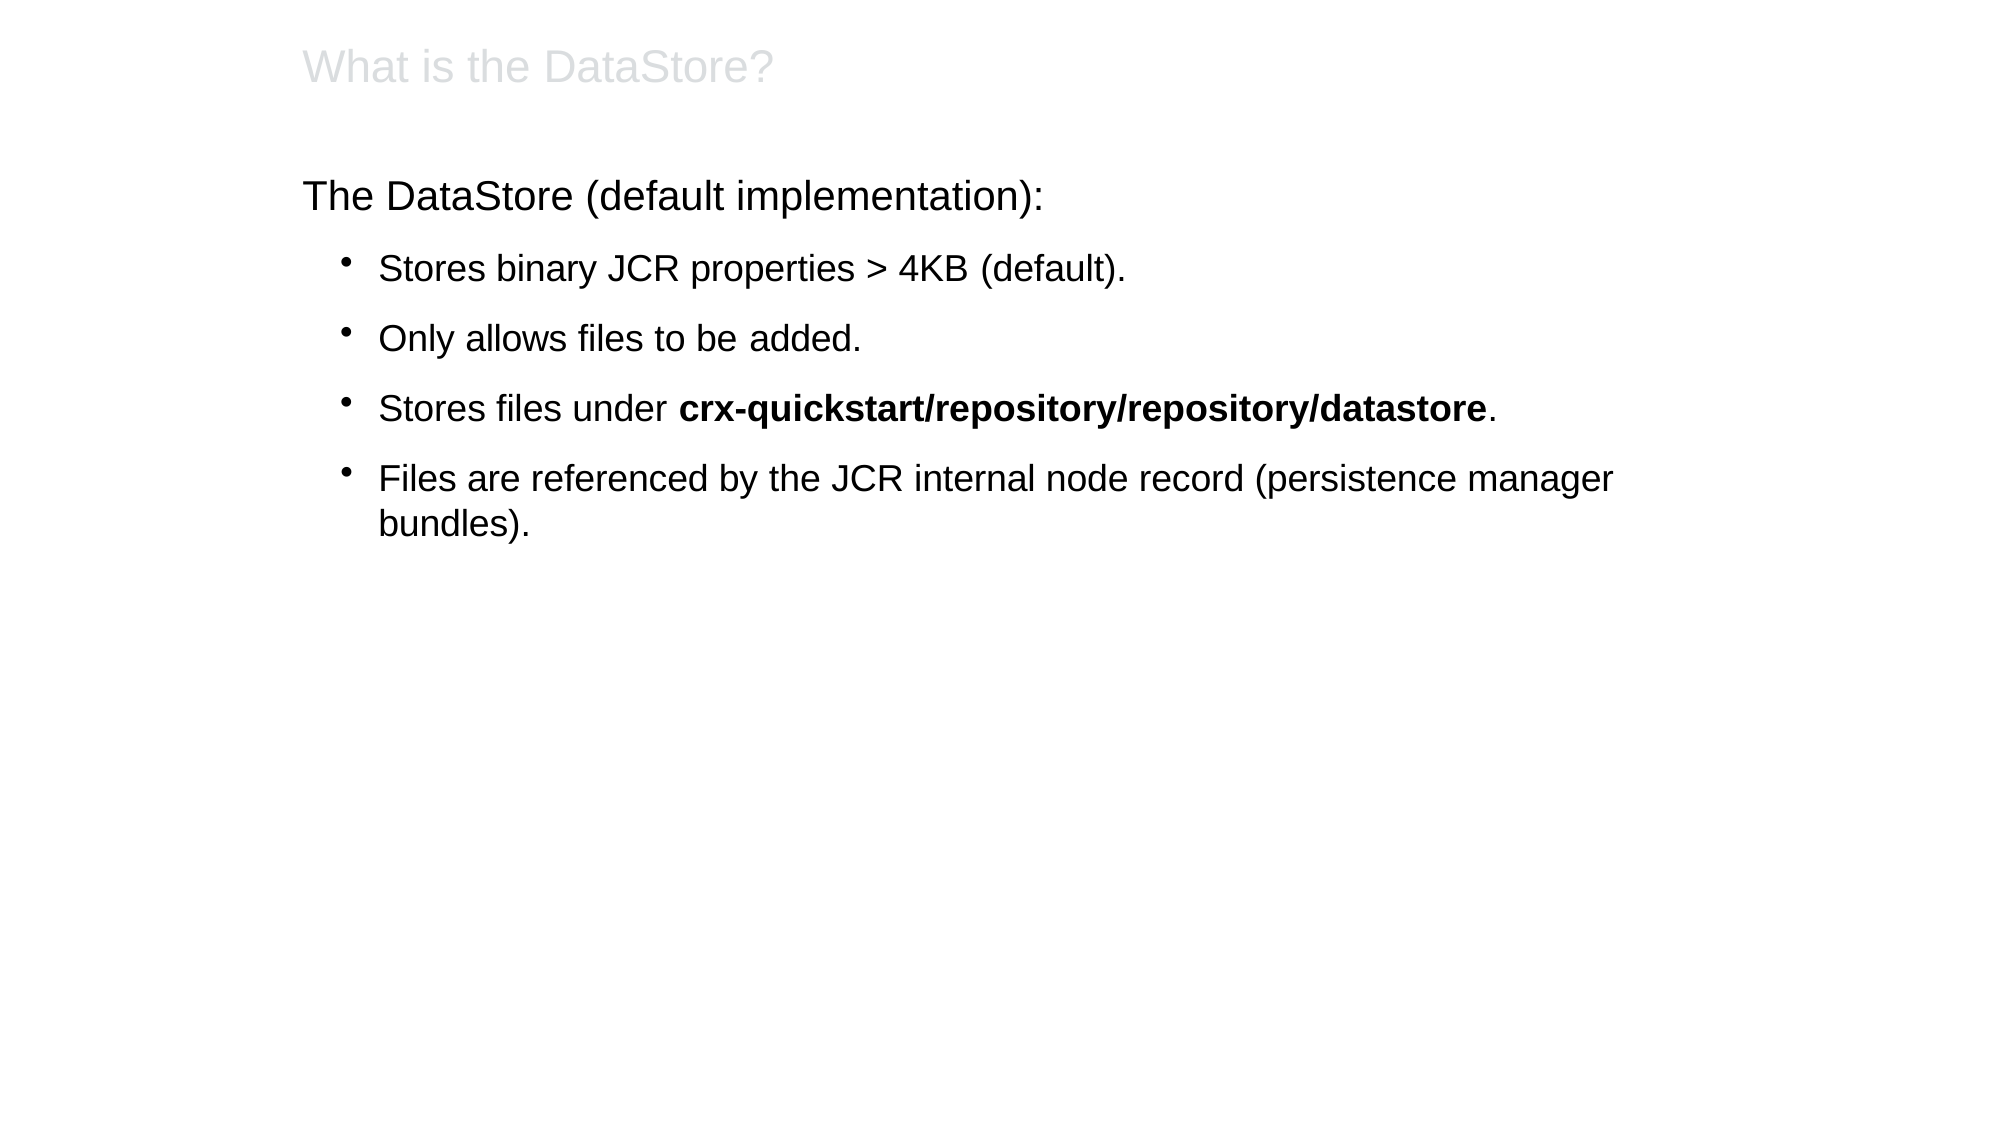

# What is the DataStore?
The DataStore (default implementation):
Stores binary JCR properties > 4KB (default).
Only allows files to be added.
Stores files under crx-quickstart/repository/repository/datastore.
Files are referenced by the JCR internal node record (persistence manager  bundles).
304
© 2013 Adobe Systems Incorporated. All Rights Reserved. Adobe Confidential.